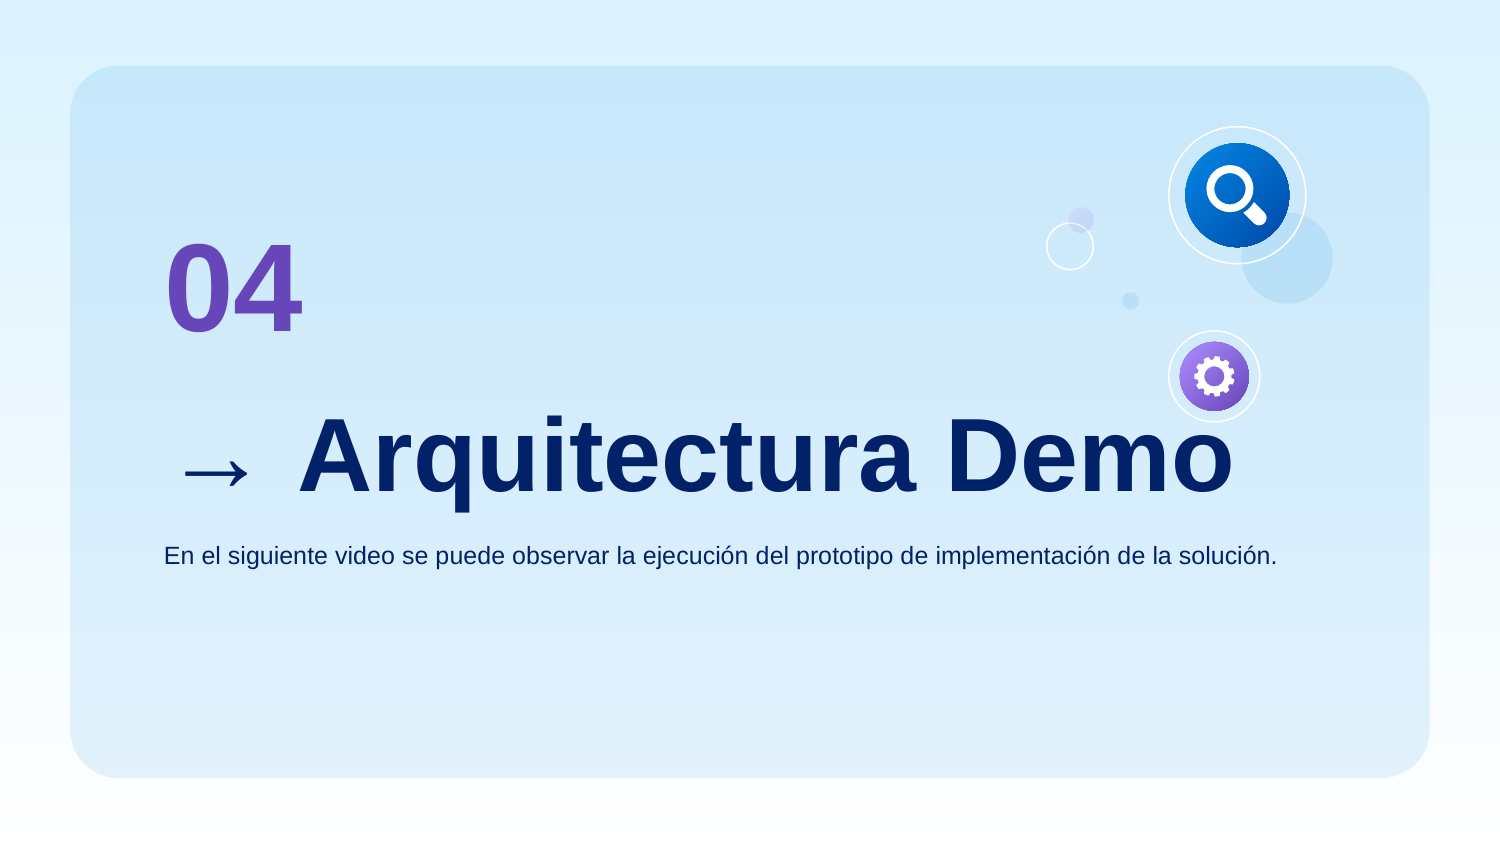

04

# → Arquitectura Demo
En el siguiente video se puede observar la ejecución del prototipo de implementación de la solución.